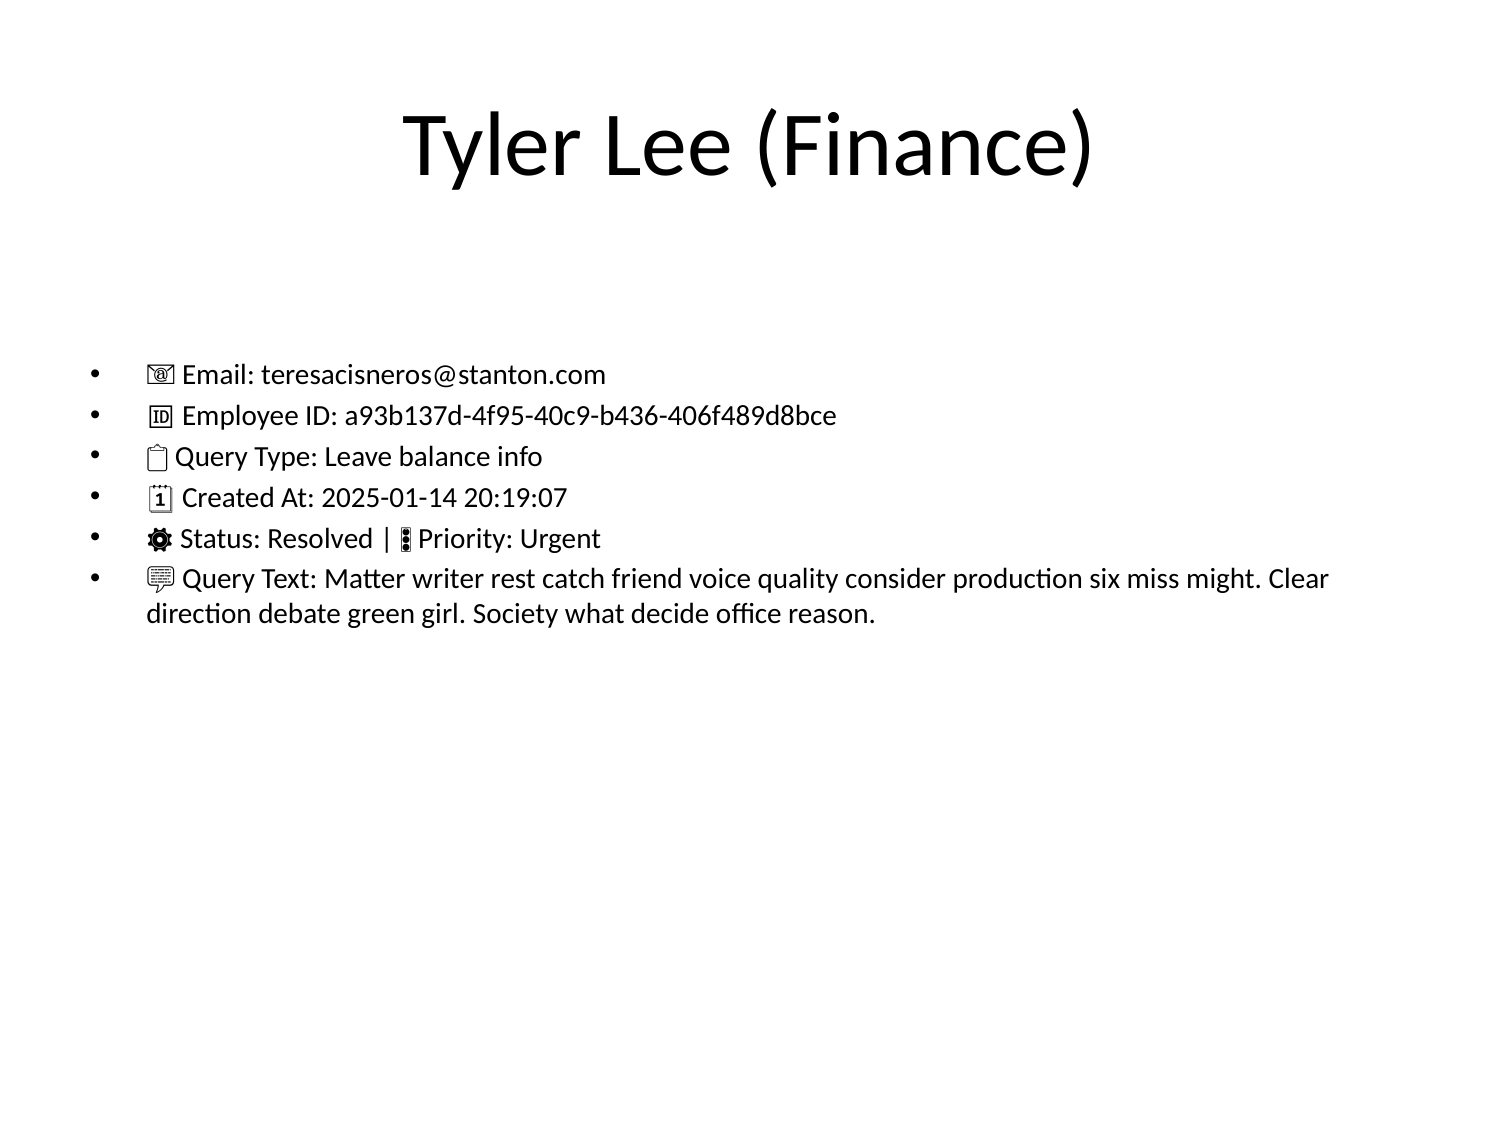

# Tyler Lee (Finance)

📧 Email: teresacisneros@stanton.com
🆔 Employee ID: a93b137d-4f95-40c9-b436-406f489d8bce
📋 Query Type: Leave balance info
🗓 Created At: 2025-01-14 20:19:07
⚙ Status: Resolved | 🚦 Priority: Urgent
💬 Query Text: Matter writer rest catch friend voice quality consider production six miss might. Clear direction debate green girl. Society what decide office reason.